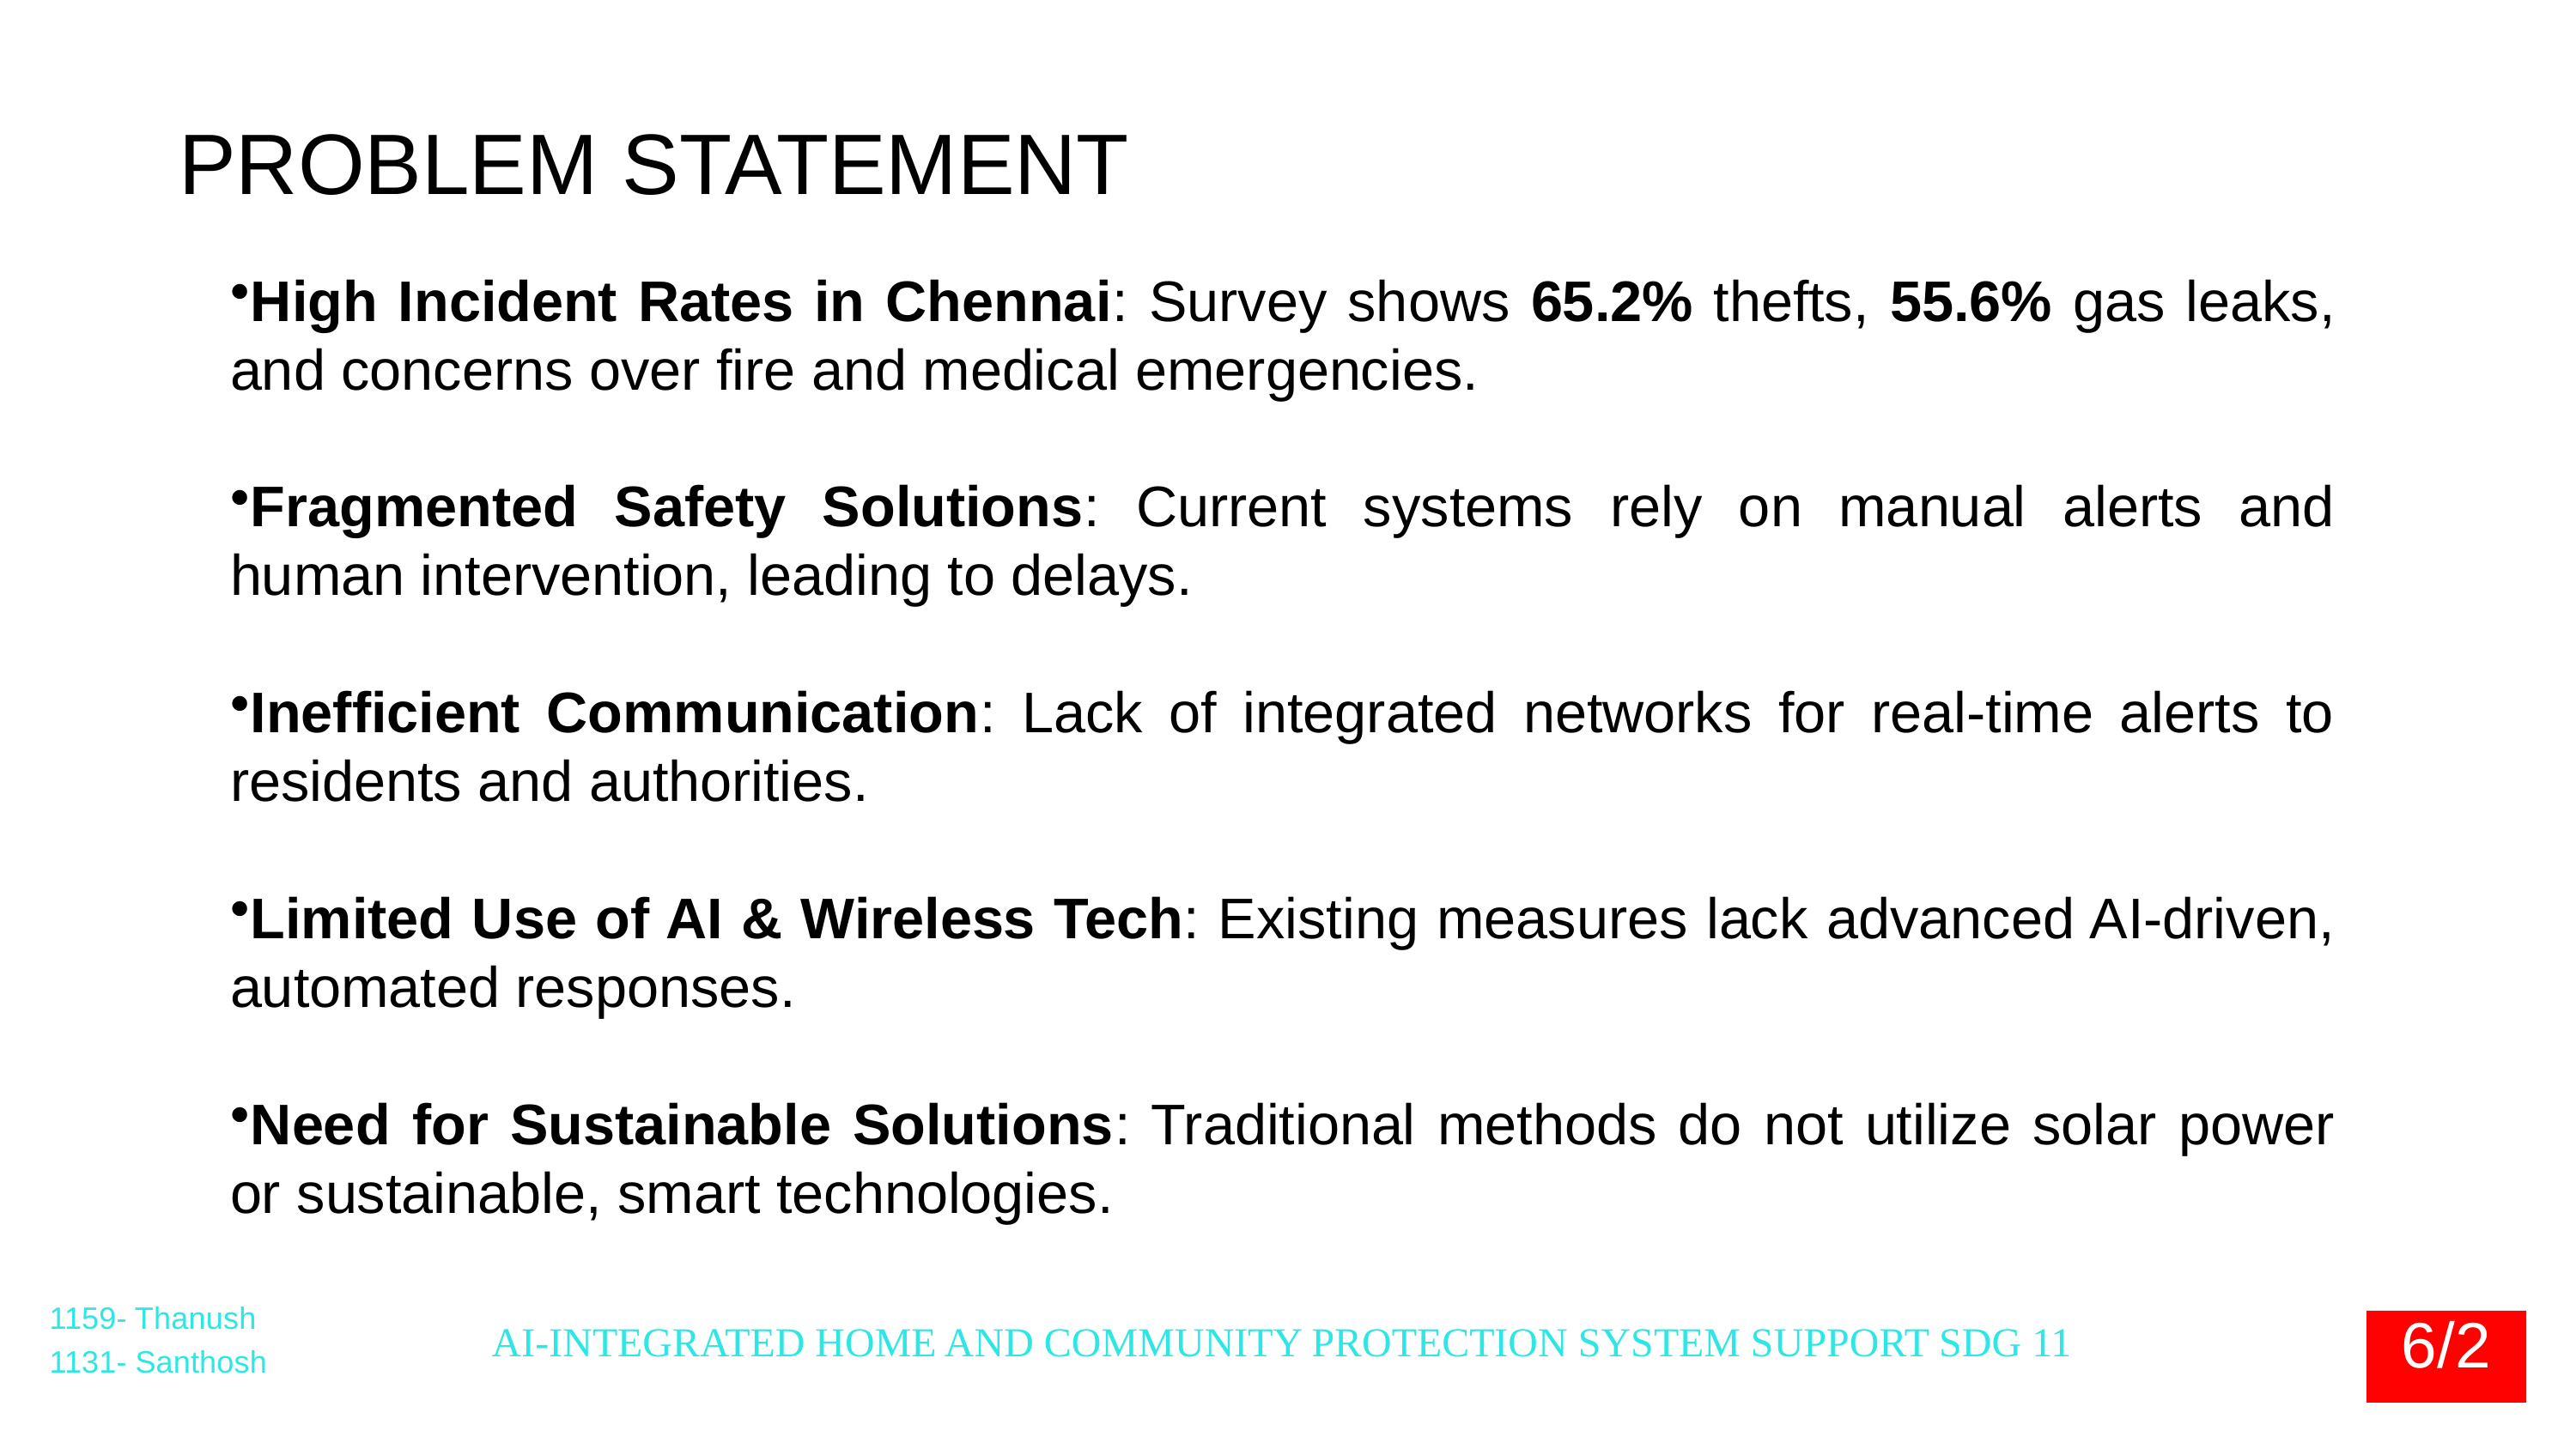

PROBLEM STATEMENT
High Incident Rates in Chennai: Survey shows 65.2% thefts, 55.6% gas leaks, and concerns over fire and medical emergencies.

Fragmented Safety Solutions: Current systems rely on manual alerts and human intervention, leading to delays.

Inefficient Communication: Lack of integrated networks for real-time alerts to residents and authorities.

Limited Use of AI & Wireless Tech: Existing measures lack advanced AI-driven, automated responses.

Need for Sustainable Solutions: Traditional methods do not utilize solar power or sustainable, smart technologies.

6/21
1159- Thanush
1131- Santhosh

AI-INTEGRATED HOME AND COMMUNITY PROTECTION SYSTEM SUPPORT SDG 11